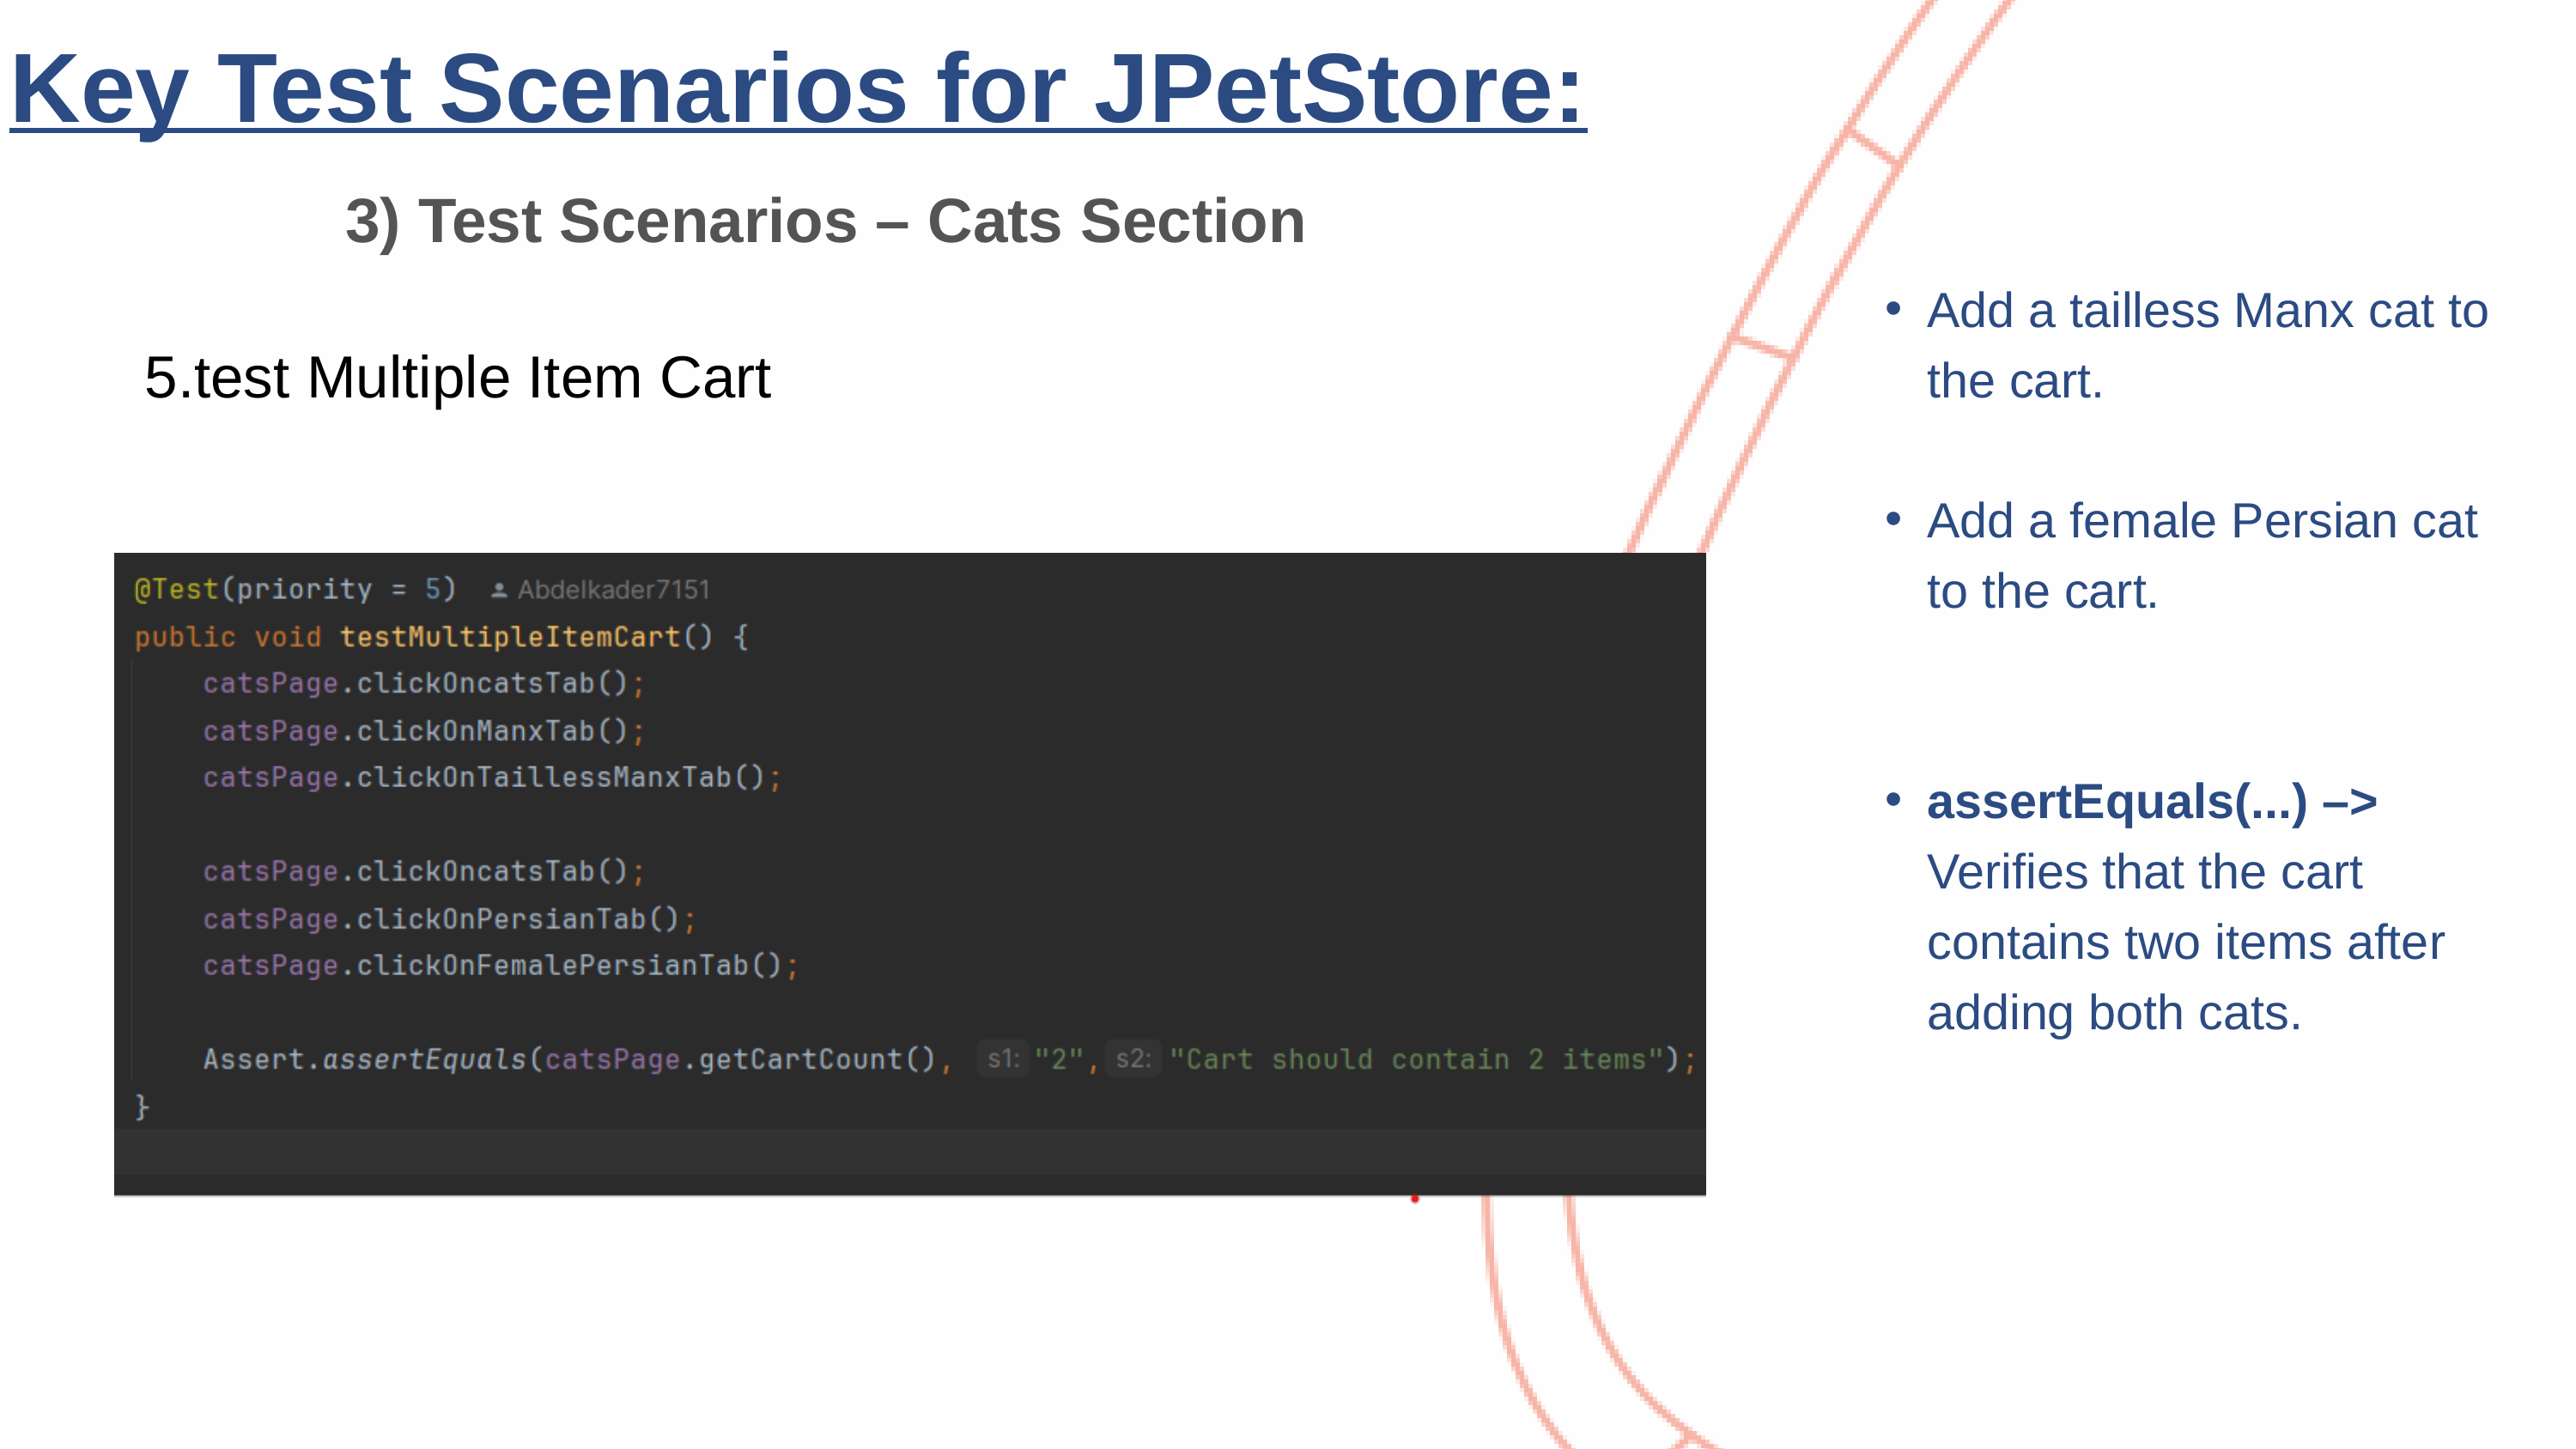

Key Test Scenarios for JPetStore:
3) Test Scenarios – Cats Section
Add a tailless Manx cat to the cart.

Add a female Persian cat to the cart.

assertEquals(...) –> Verifies that the cart contains two items after adding both cats.

5.test Multiple Item Cart